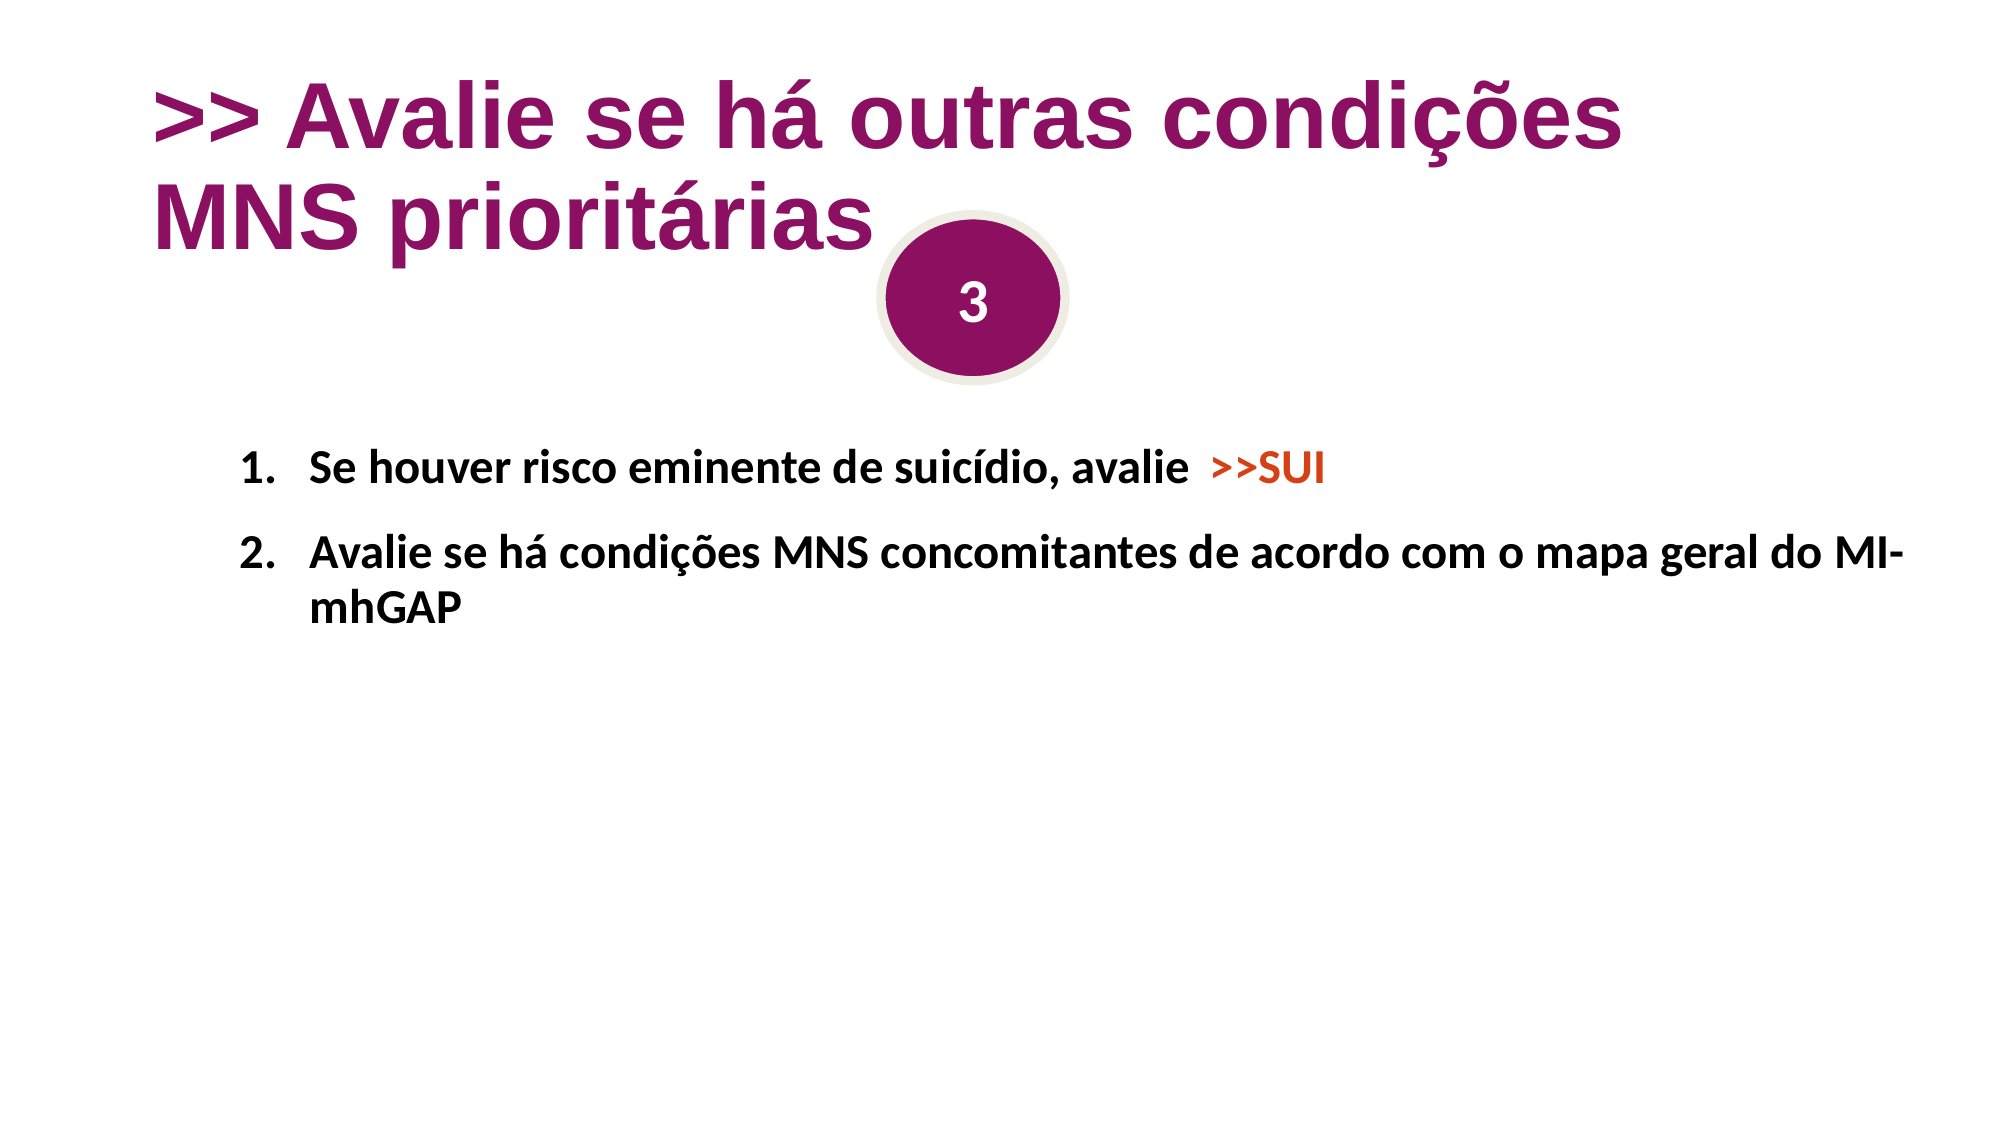

# >> Avalie se há outras condições MNS prioritárias
3
Se houver risco eminente de suicídio, avalie 	>>SUI
Avalie se há condições MNS concomitantes de acordo com o mapa geral do MI-mhGAP